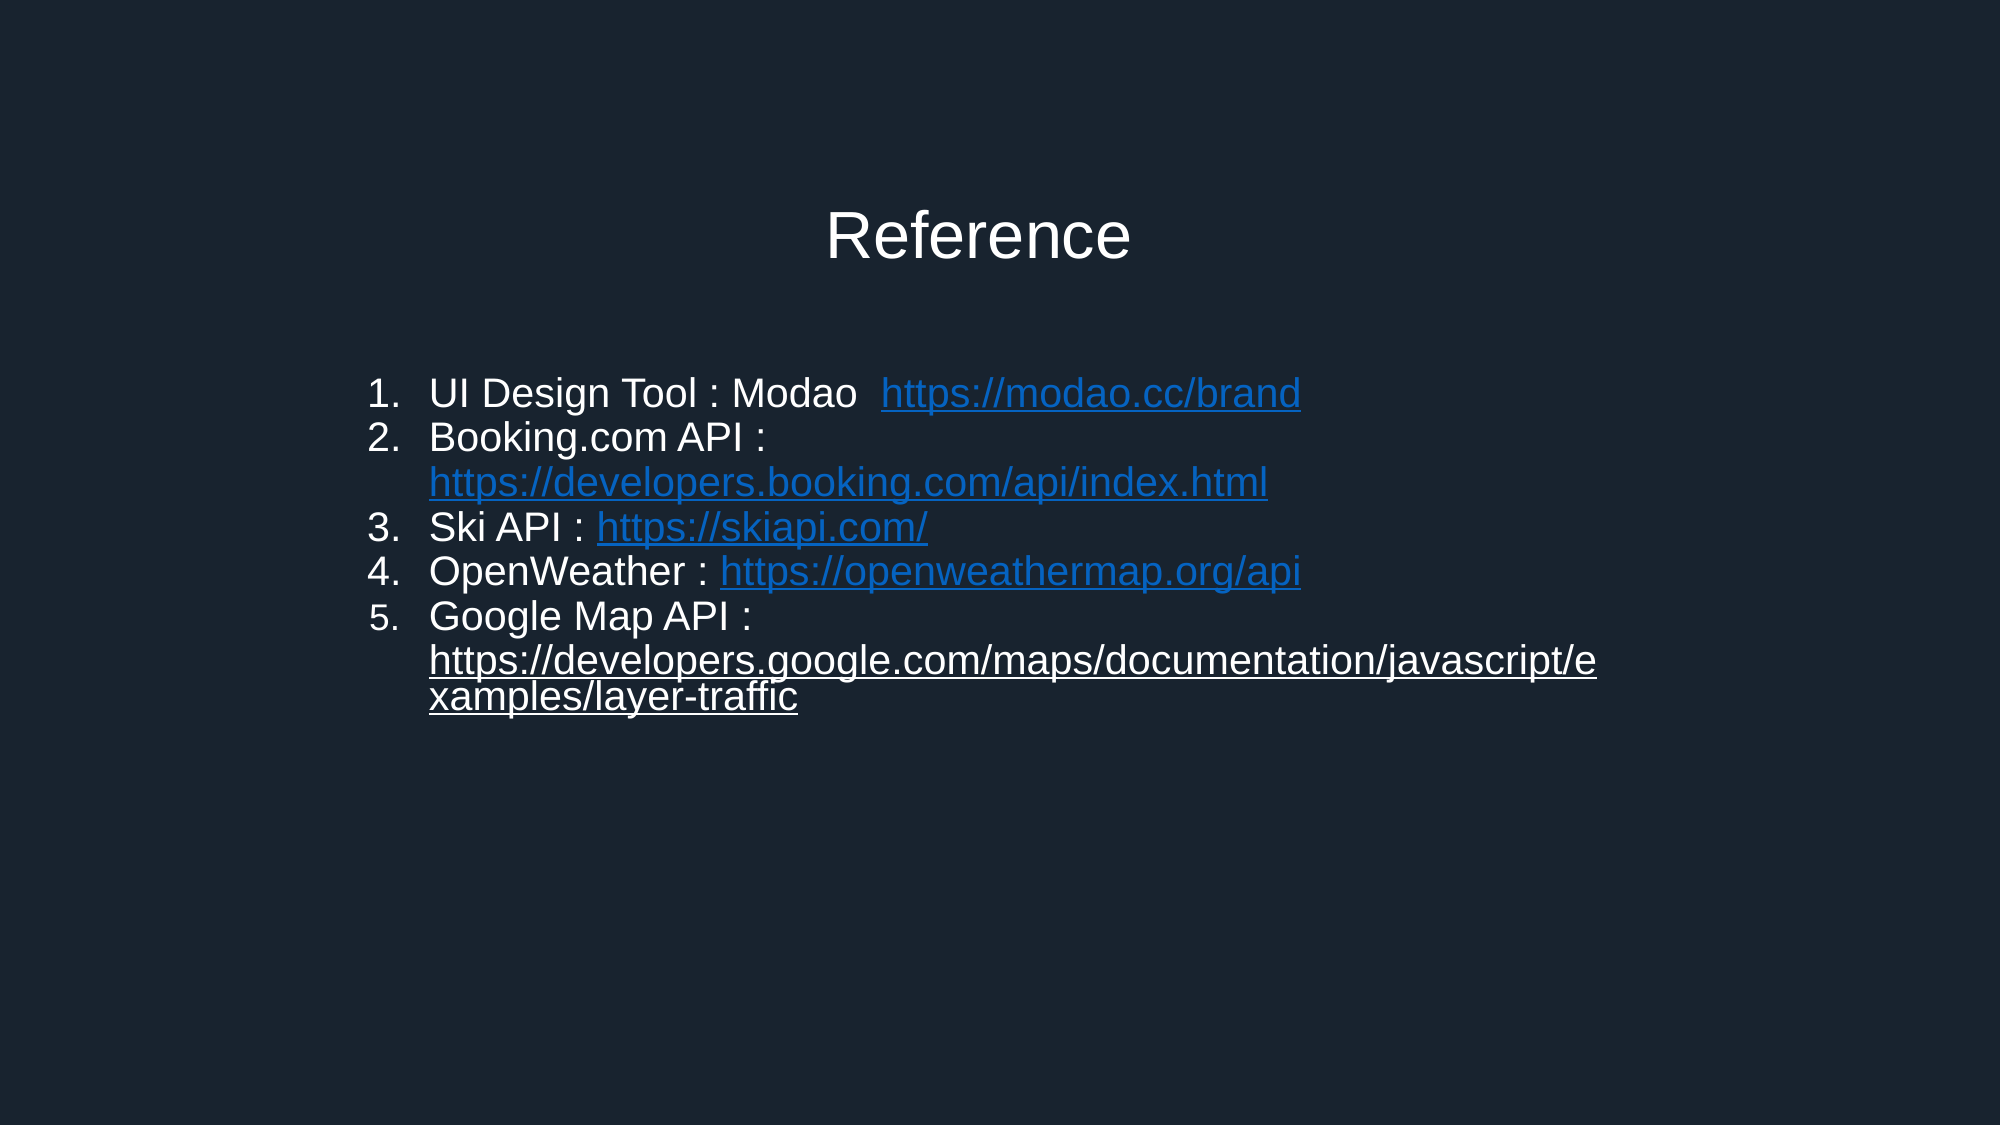

Reference
# UI Design Tool : Modao  https://modao.cc/brand
Booking.com API : https://developers.booking.com/api/index.html
Ski API : https://skiapi.com/
OpenWeather : https://openweathermap.org/api
Google Map API : https://developers.google.com/maps/documentation/javascript/examples/layer-traffic